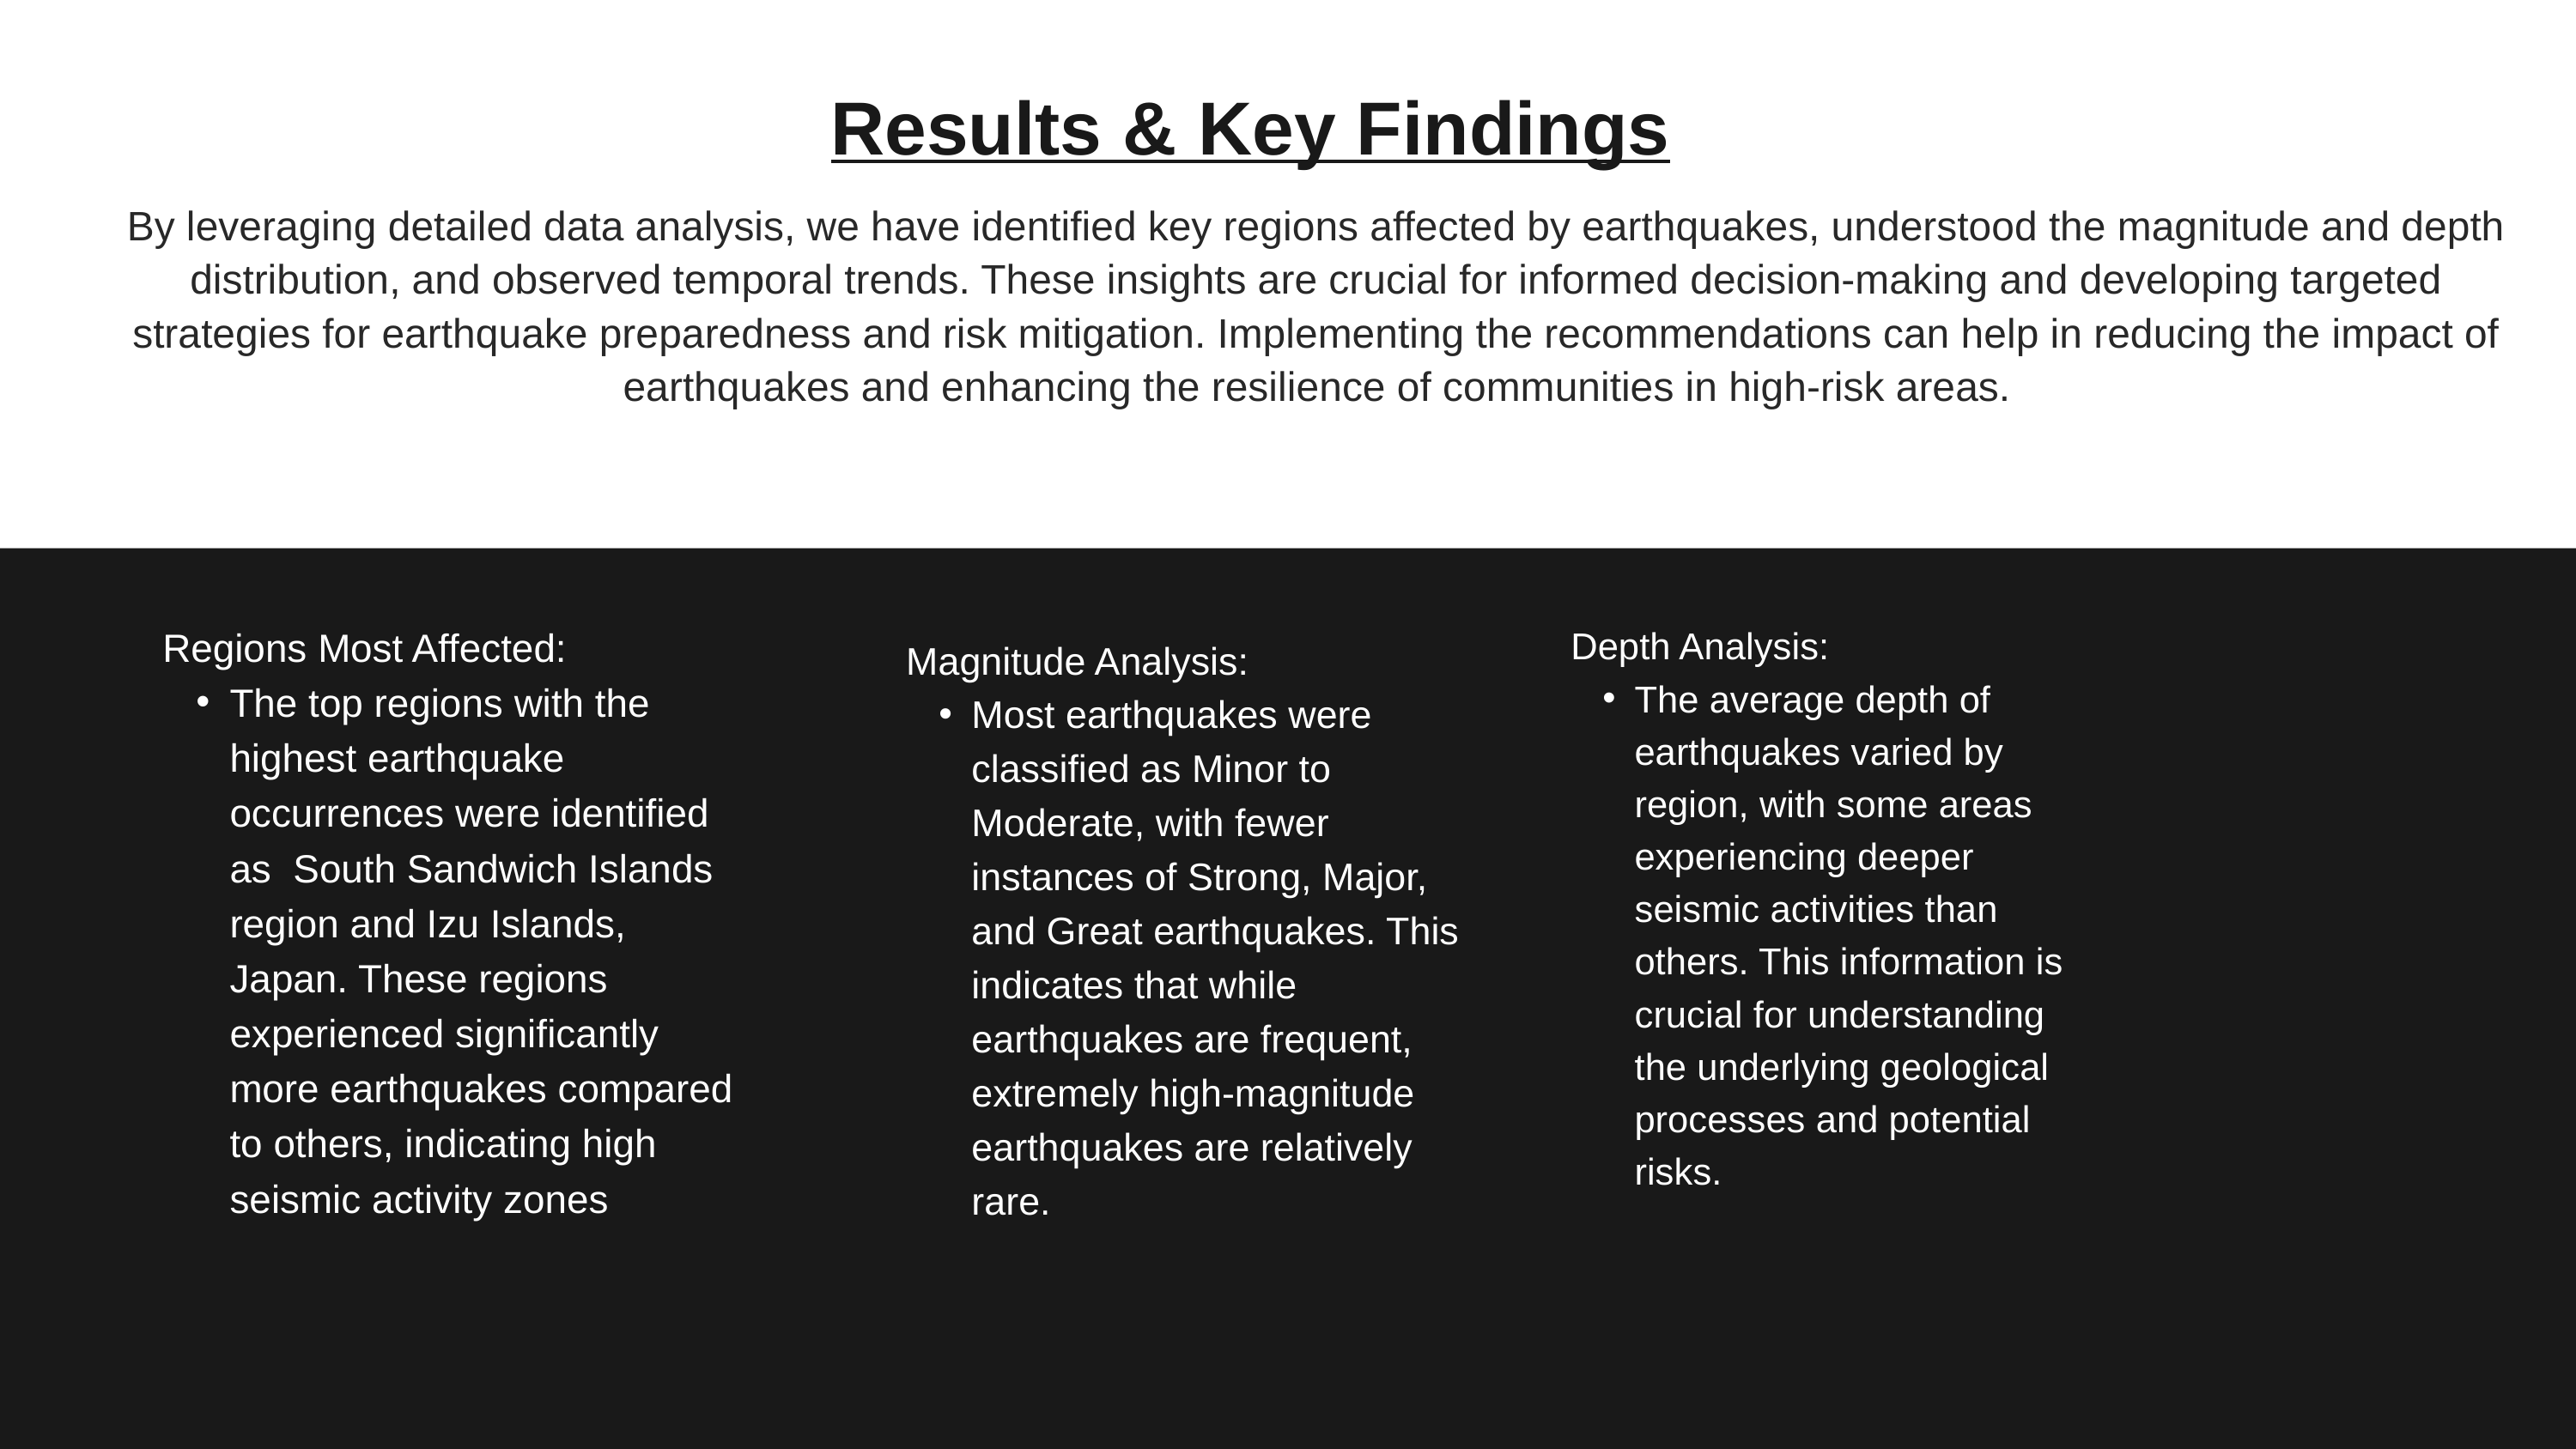

Results & Key Findings
By leveraging detailed data analysis, we have identified key regions affected by earthquakes, understood the magnitude and depth distribution, and observed temporal trends. These insights are crucial for informed decision-making and developing targeted strategies for earthquake preparedness and risk mitigation. Implementing the recommendations can help in reducing the impact of earthquakes and enhancing the resilience of communities in high-risk areas.
Regions Most Affected:
The top regions with the highest earthquake occurrences were identified as  South Sandwich Islands region and Izu Islands, Japan. These regions experienced significantly more earthquakes compared to others, indicating high seismic activity zones

Depth Analysis:
The average depth of earthquakes varied by region, with some areas experiencing deeper seismic activities than others. This information is crucial for understanding the underlying geological processes and potential risks.

Magnitude Analysis:
Most earthquakes were classified as Minor to Moderate, with fewer instances of Strong, Major, and Great earthquakes. This indicates that while earthquakes are frequent, extremely high-magnitude earthquakes are relatively rare.